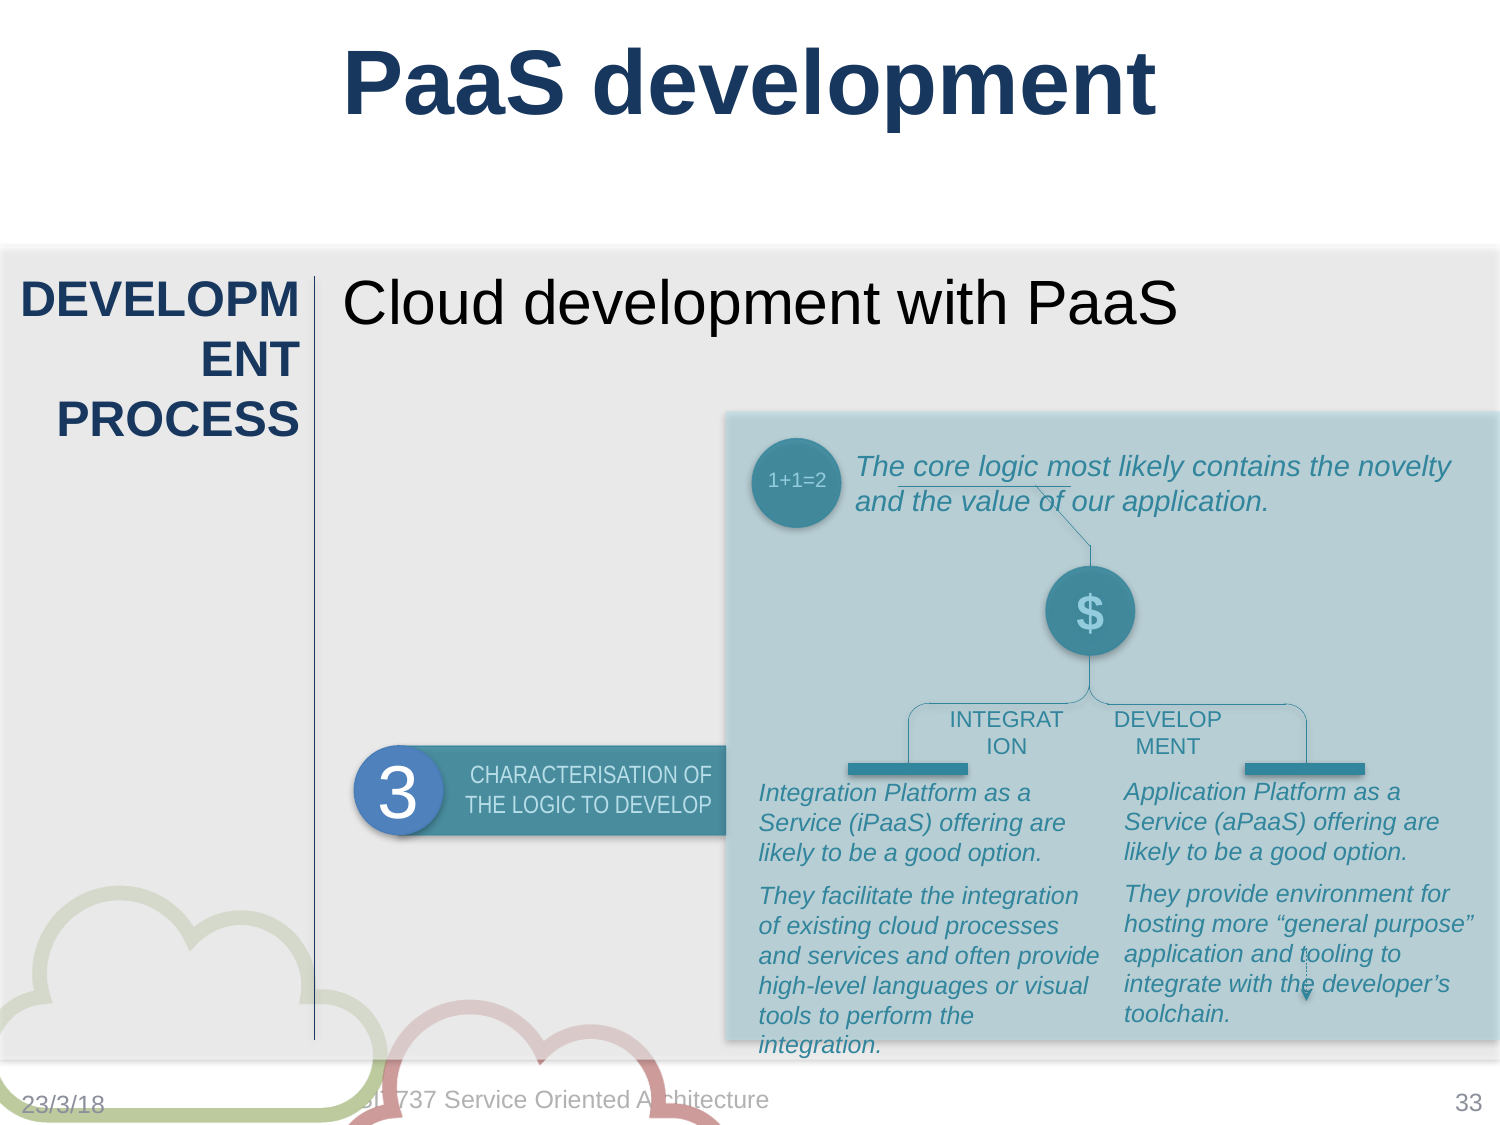

# PaaS development

Cloud development with PaaS

DEVELOPMENT PROCESS

The core logic most likely contains the novelty and the value of our application.
1+1=2
$

INTEGRATION
DEVELOPMENT
3

CHARACTERISATION OF THE LOGIC TO DEVELOP
Application Platform as a Service (aPaaS) offering are likely to be a good option.
They provide environment for hosting more “general purpose” application and tooling to integrate with the developer’s toolchain.

Integration Platform as a Service (iPaaS) offering are likely to be a good option.
They facilitate the integration of existing cloud processes and services and often provide high-level languages or visual tools to perform the integration.
33
23/3/18
SIT737 Service Oriented Architecture